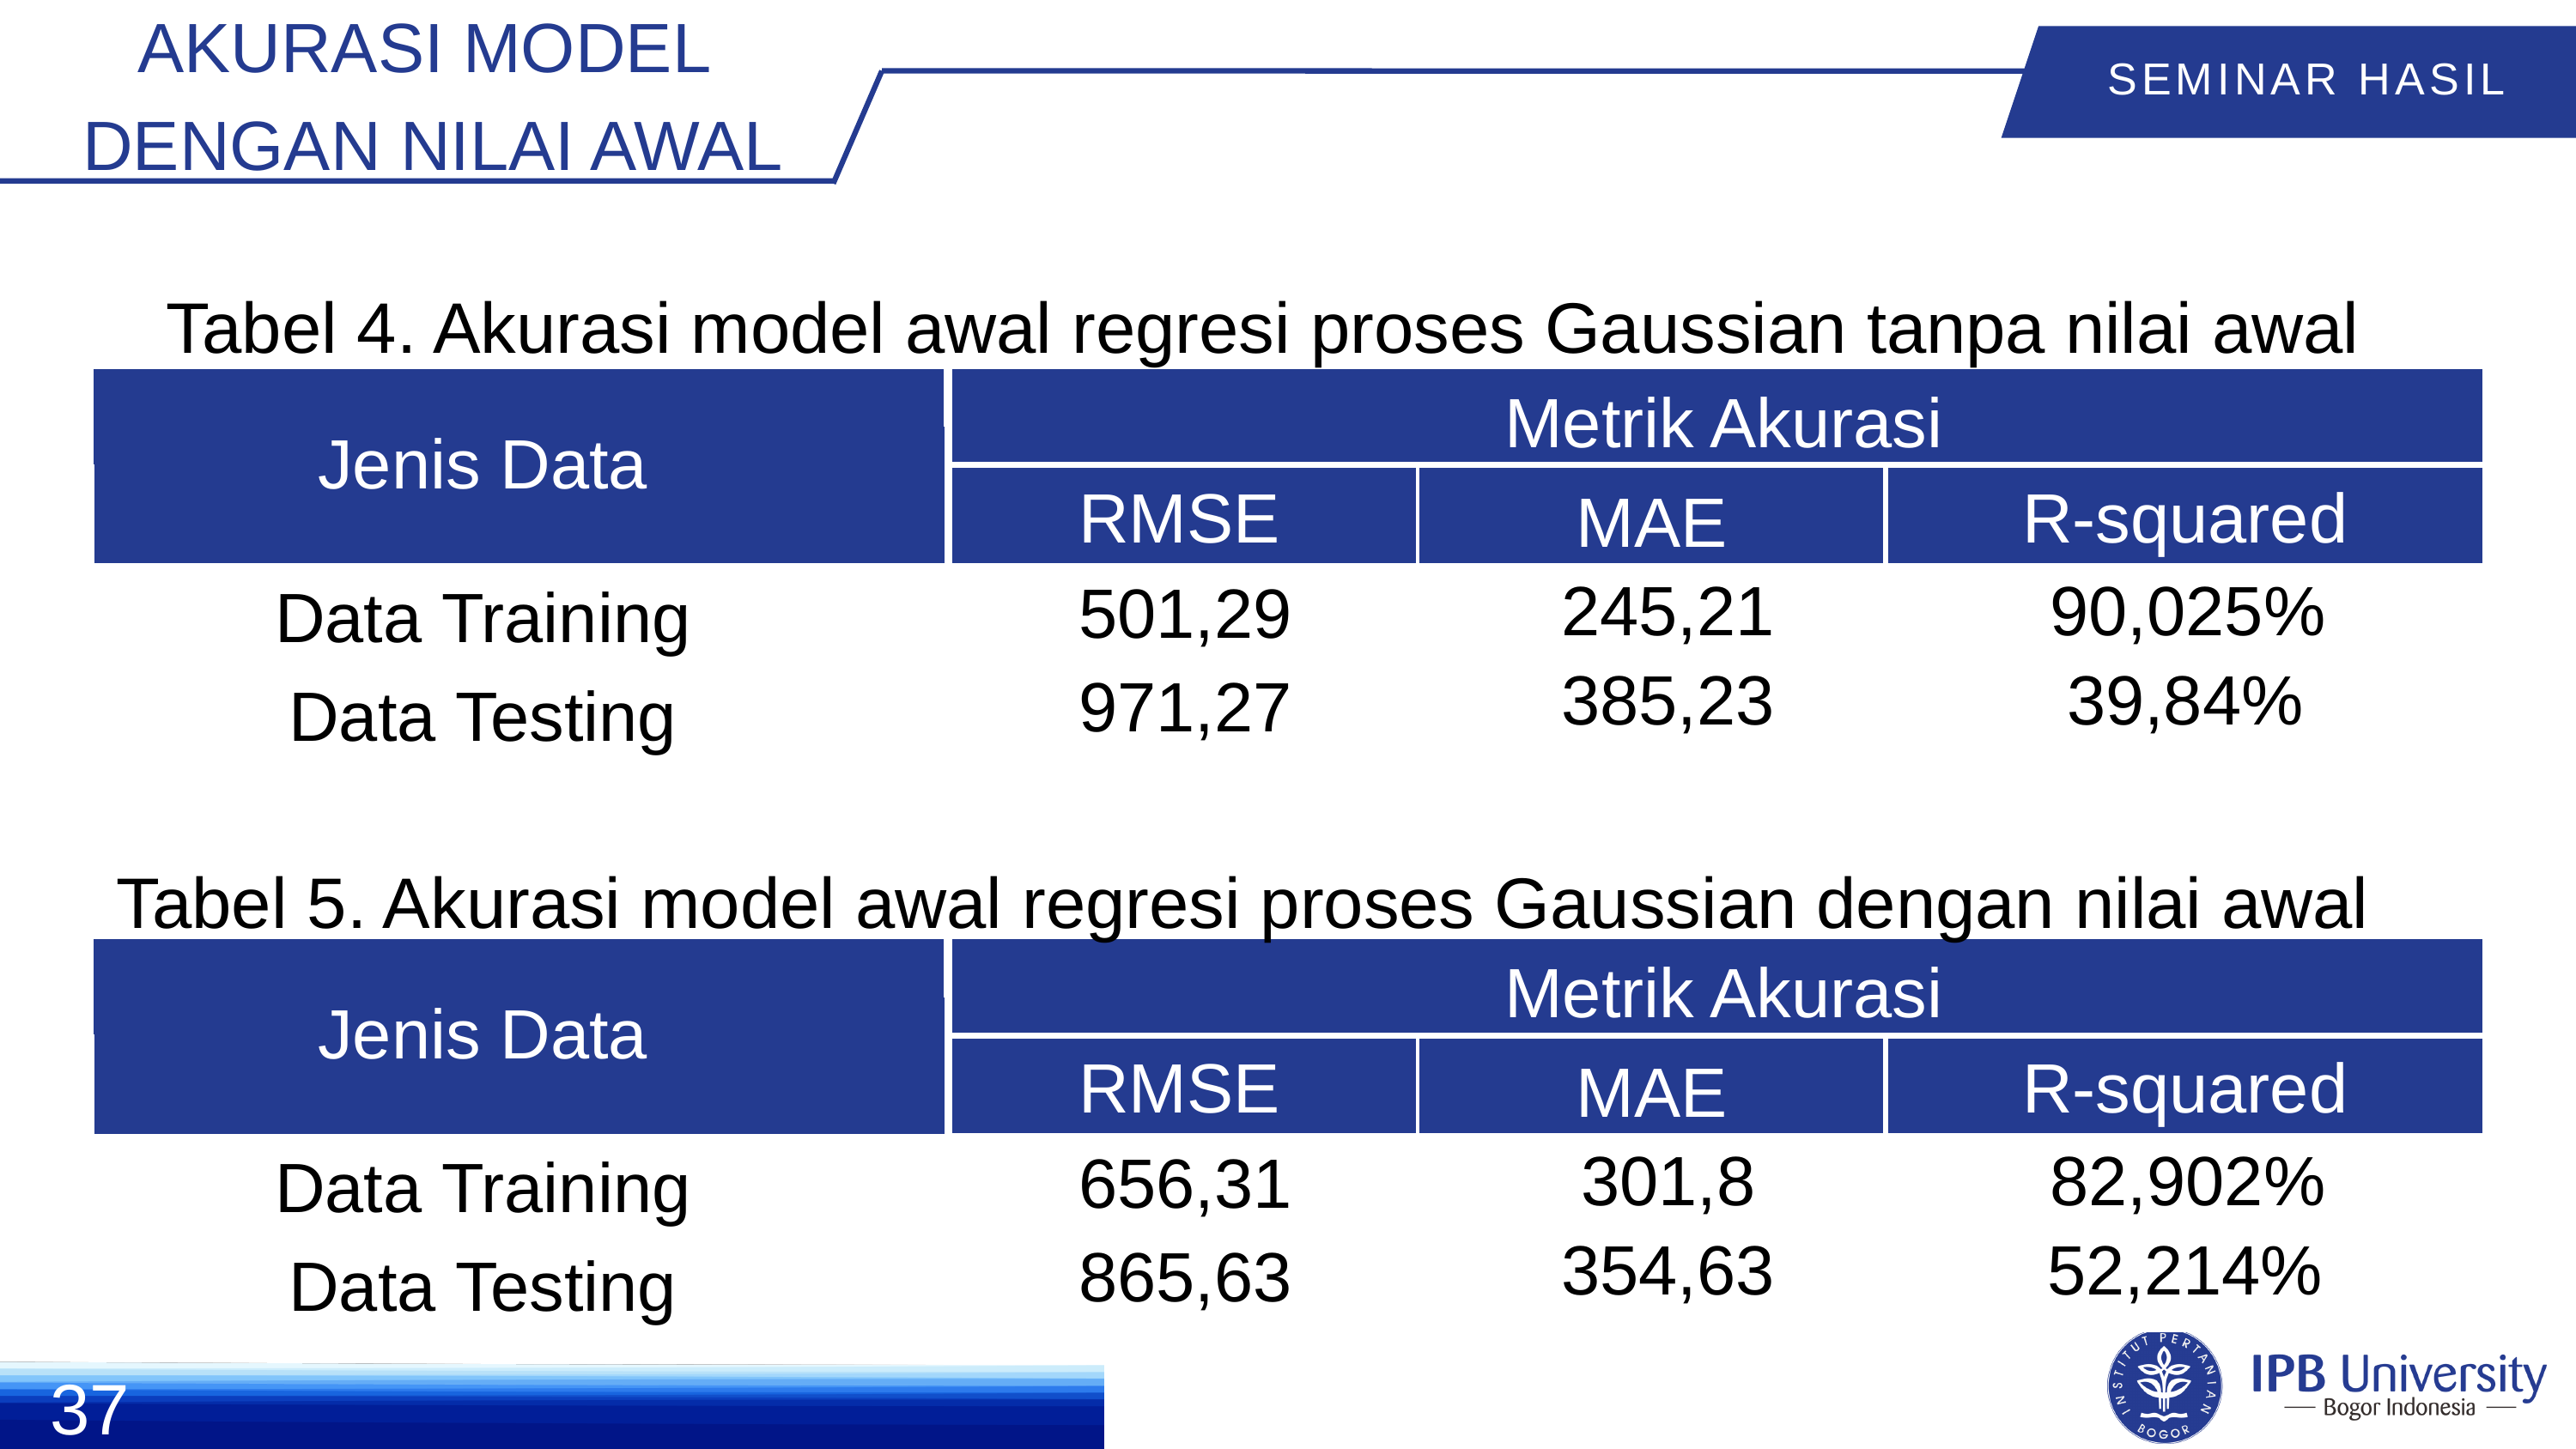

AKURASI MODEL  DENGAN NILAI AWAL

SEMINAR HASIL

Tabel 4. Akurasi model awal regresi proses Gaussian tanpa nilai awal
Metrik Akurasi

Jenis Data

RMSE
R-squared
MAE

245,21
90,025%
501,29
Data Training

385,23
39,84%
971,27
Data Testing

Tabel 5. Akurasi model awal regresi proses Gaussian dengan nilai awal

Metrik Akurasi

Jenis Data

RMSE
R-squared
MAE

301,8
82,902%
656,31
Data Training

354,63
52,214%
865,63
Data Testing

37